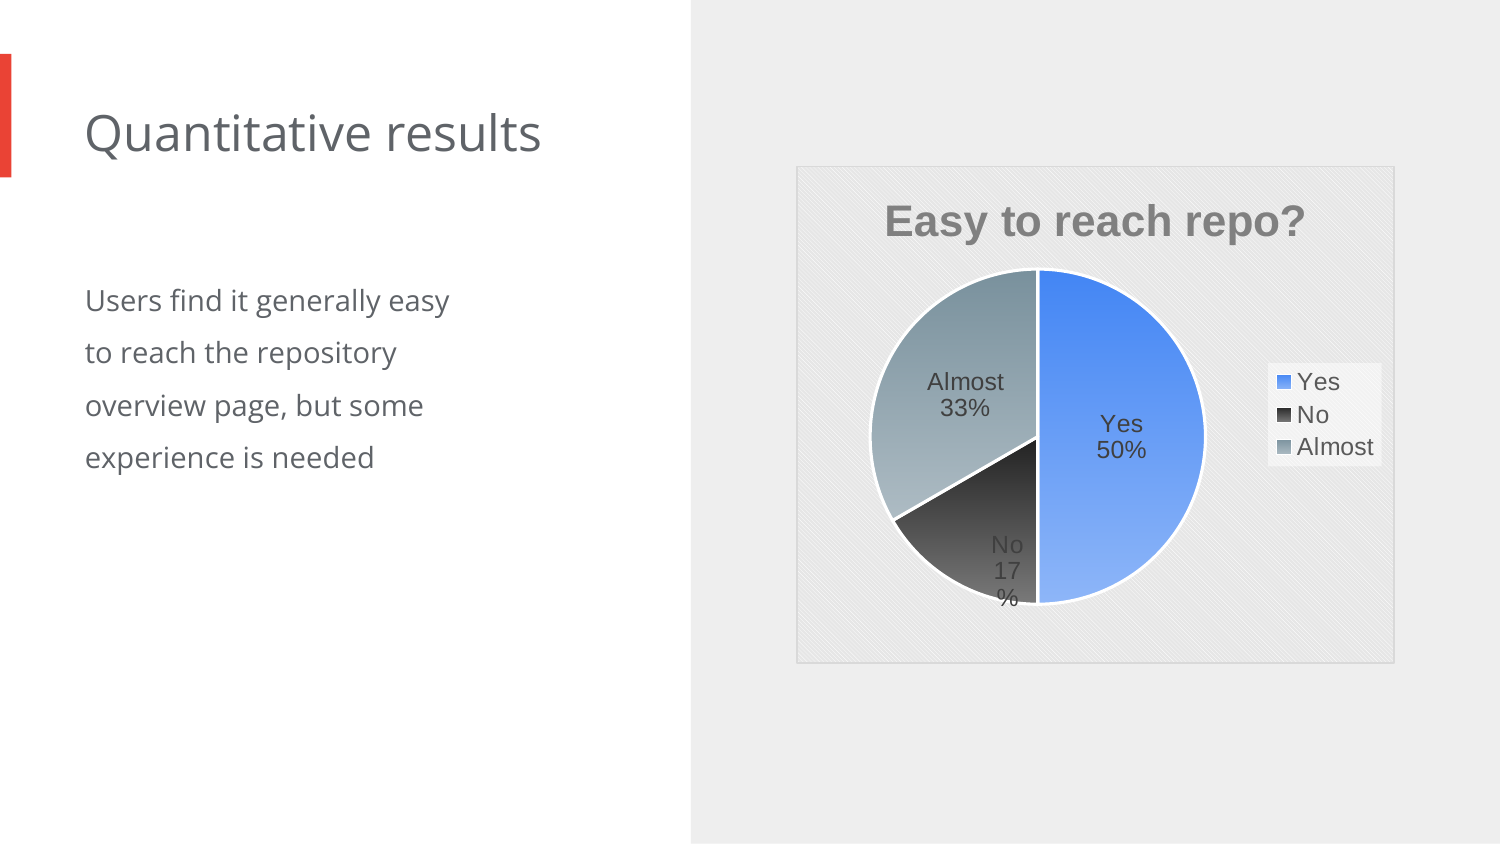

Quantitative results

### Chart: Easy to reach repo?

| Category | Reaching Repo Overview |
|---|---|
| Yes | 3.0 |
| No | 1.0 |
| Almost | 2.0 |
Users find it generally easy to reach the repository overview page, but some experience is needed